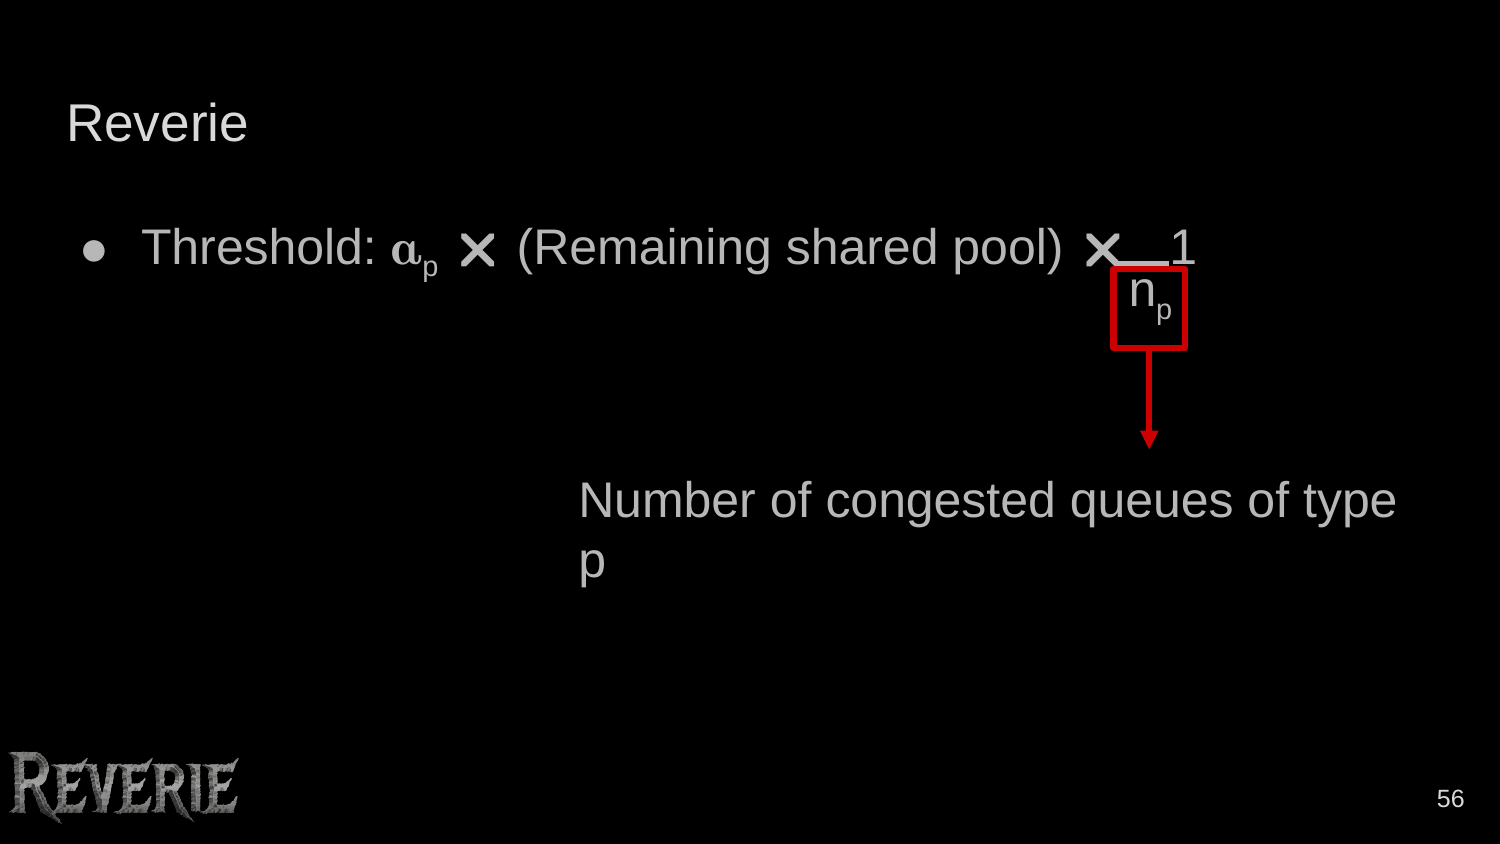

# Reverie
Threshold: 𝛂p 🗙 (Remaining shared pool) 🗙   1
np

Number of congested queues of type p
56